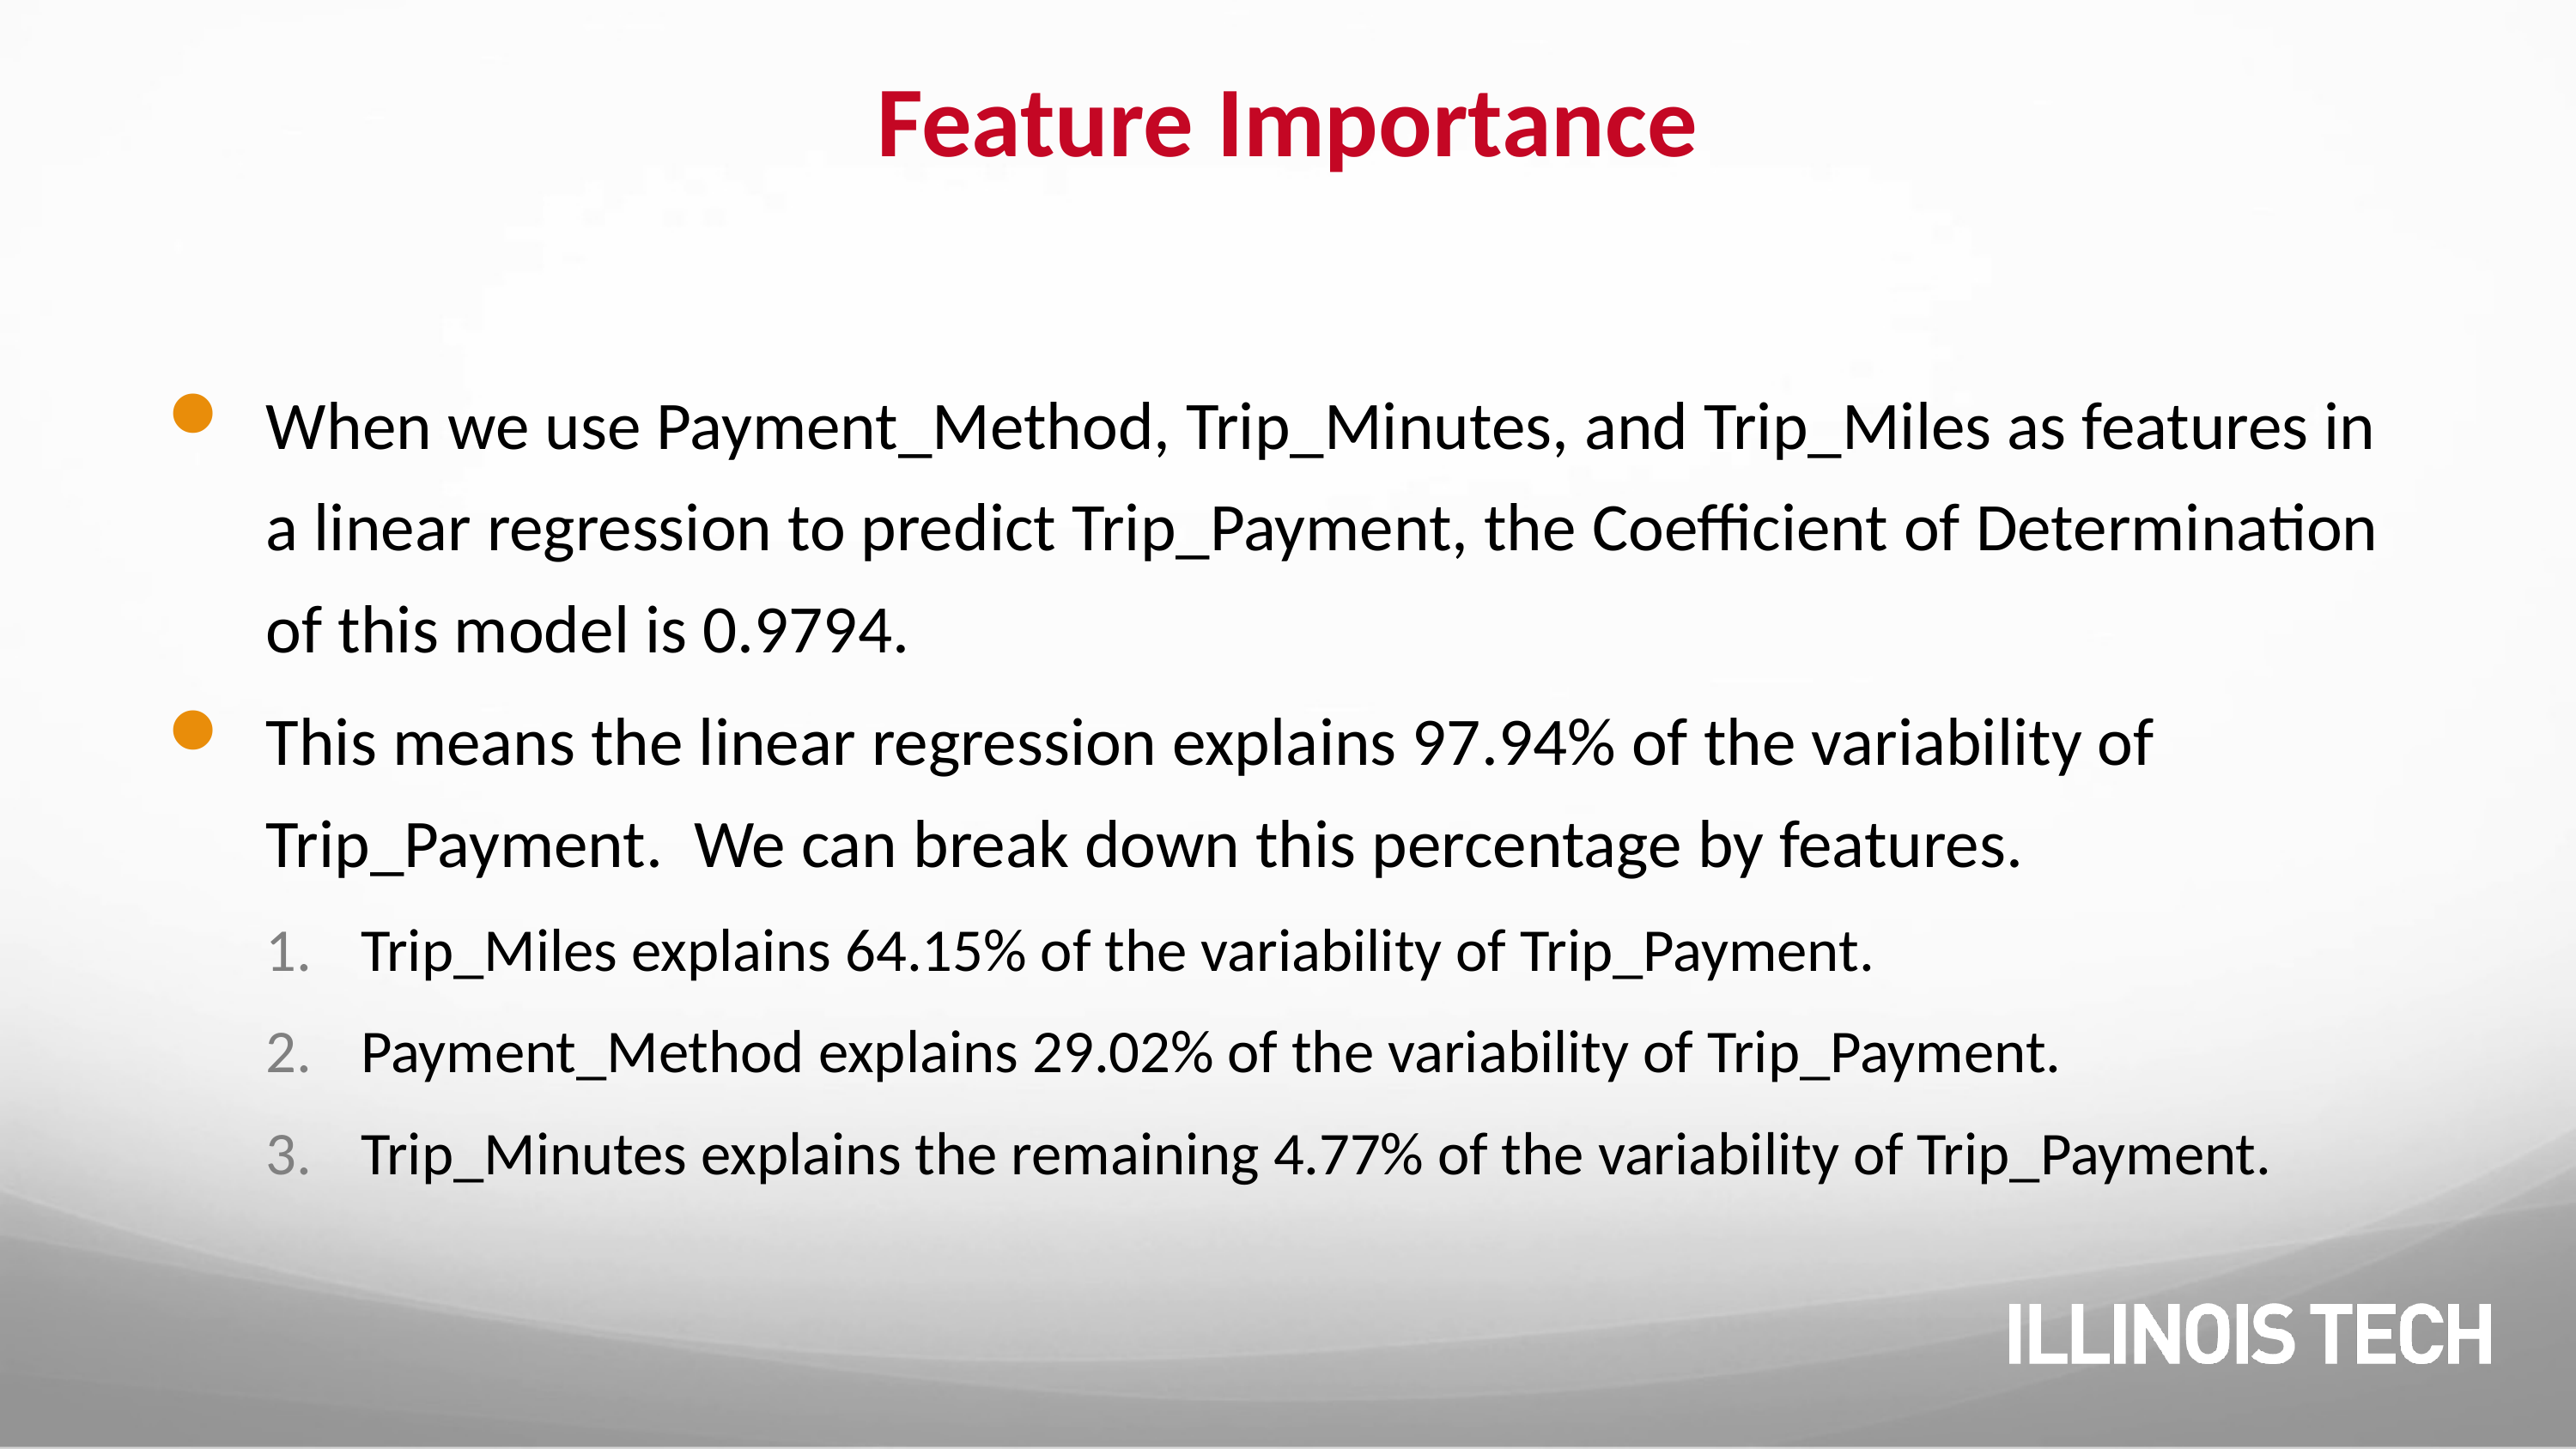

# Feature Importance
When we use Payment_Method, Trip_Minutes, and Trip_Miles as features in a linear regression to predict Trip_Payment, the Coefficient of Determination of this model is 0.9794.
This means the linear regression explains 97.94% of the variability of Trip_Payment.  We can break down this percentage by features.
Trip_Miles explains 64.15% of the variability of Trip_Payment.
Payment_Method explains 29.02% of the variability of Trip_Payment.
Trip_Minutes explains the remaining 4.77% of the variability of Trip_Payment.